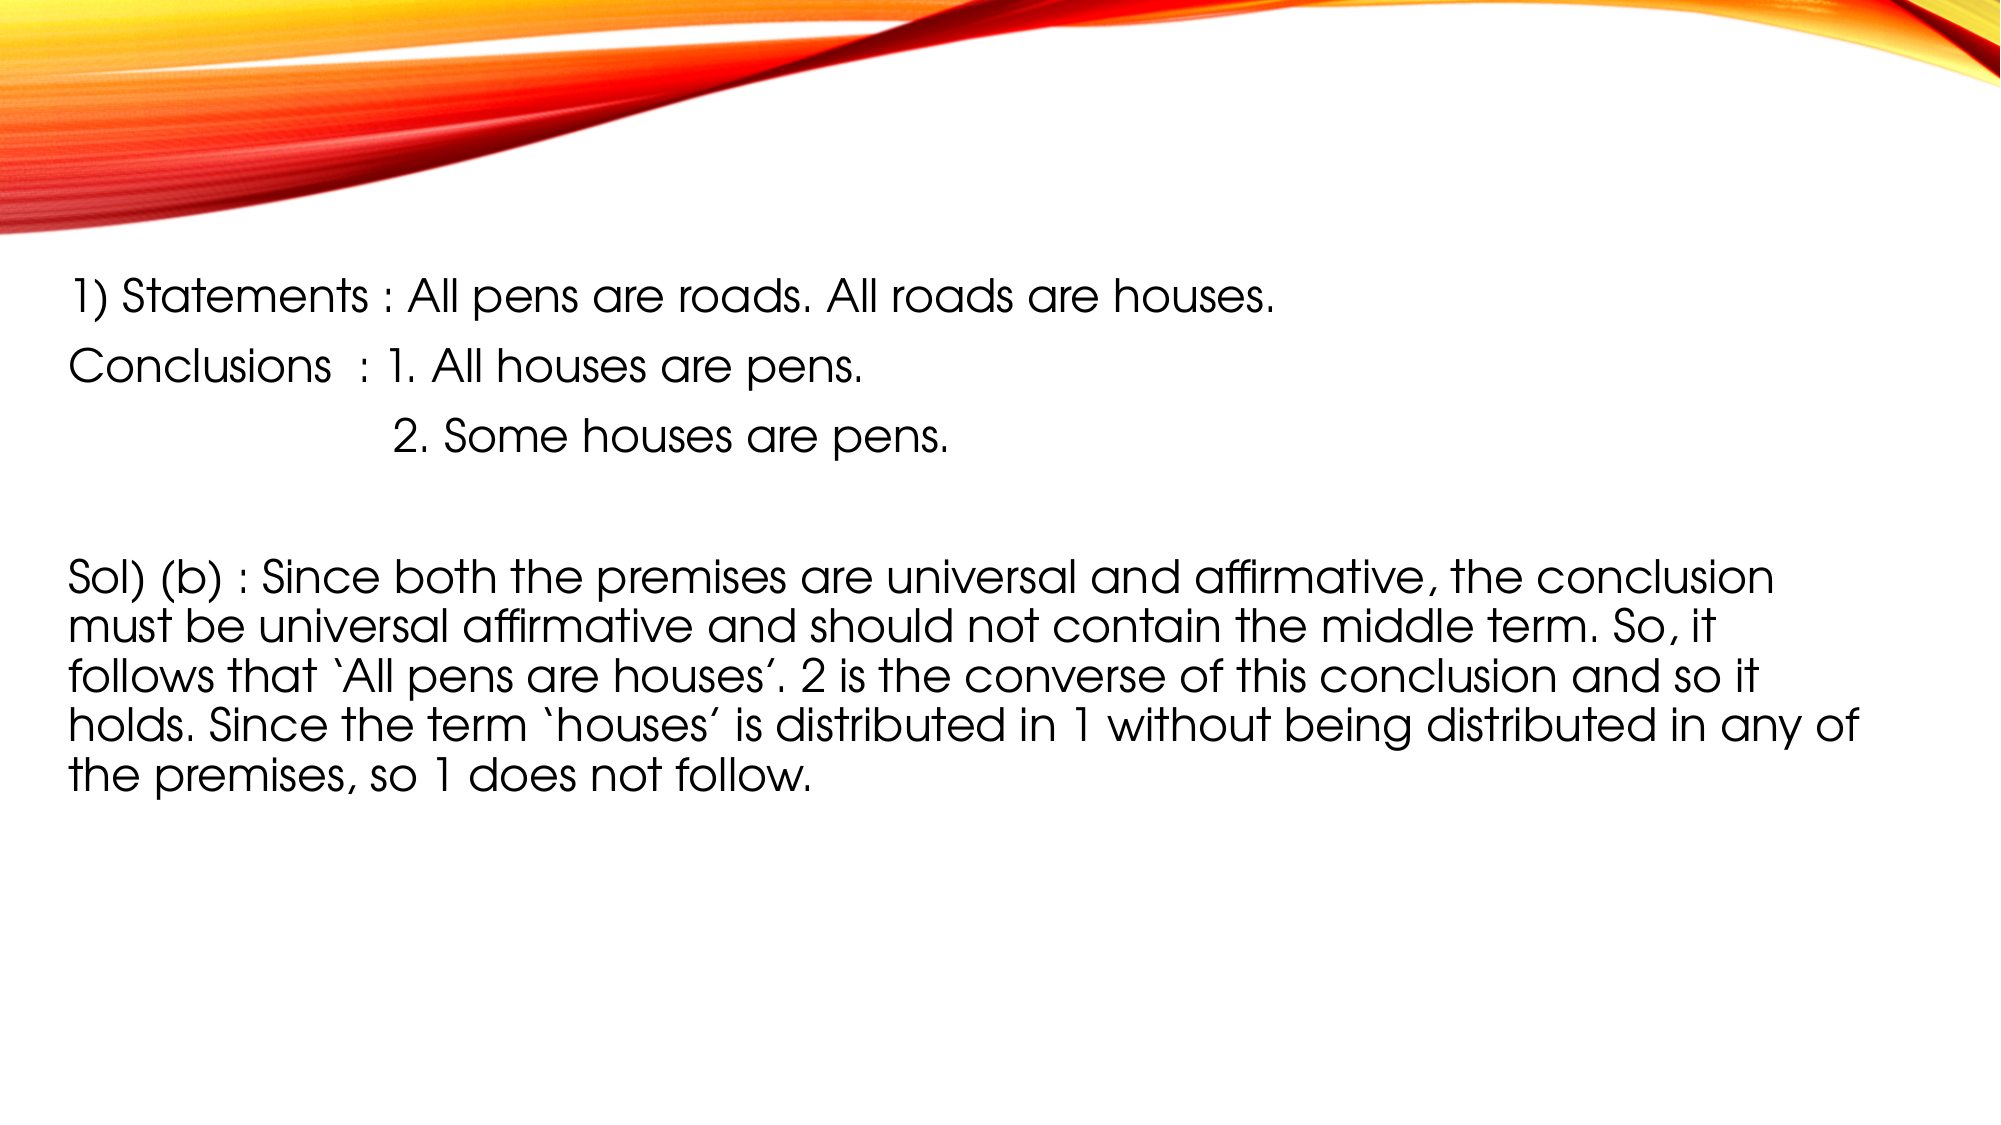

1) Statements : All pens are roads. All roads are houses.
Conclusions  : 1. All houses are pens.
		  2. Some houses are pens.

Sol) (b) : Since both the premises are universal and affirmative, the conclusion must be universal affirmative and should not contain the middle term. So, it follows that ‘All pens are houses’. 2 is the converse of this conclusion and so it holds. Since the term ‘houses’ is distributed in 1 without being distributed in any of the premises, so 1 does not follow.